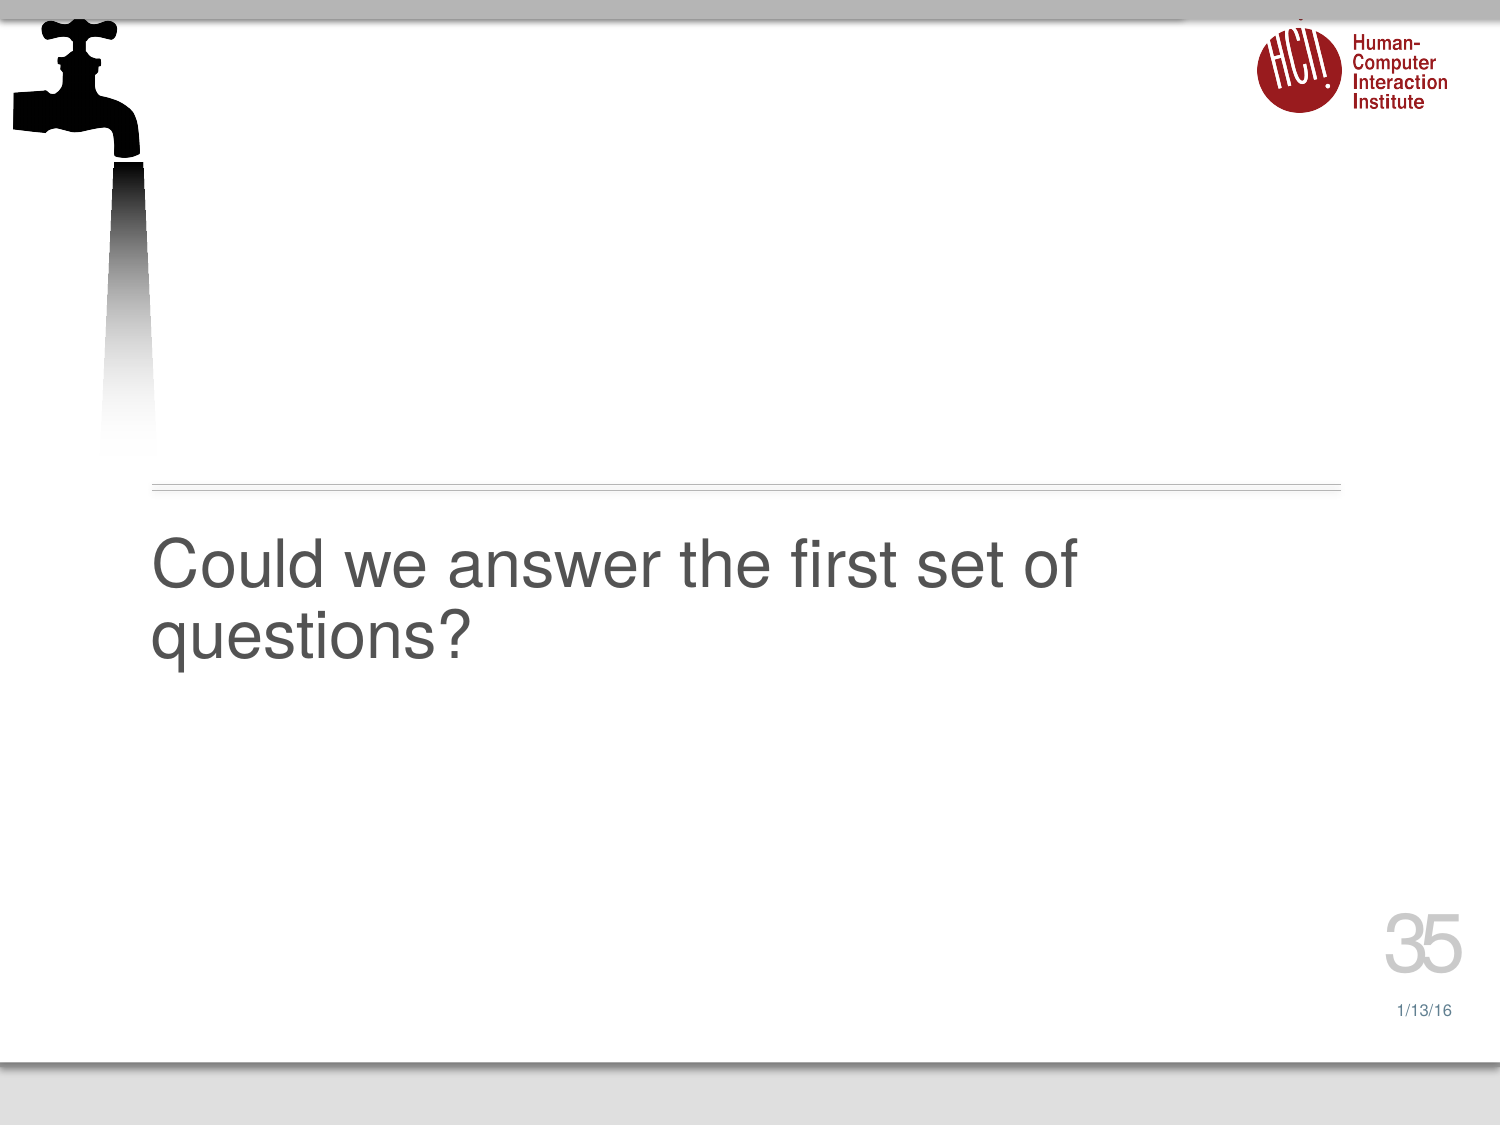

# Could we answer the first set of questions?
35
1/13/16